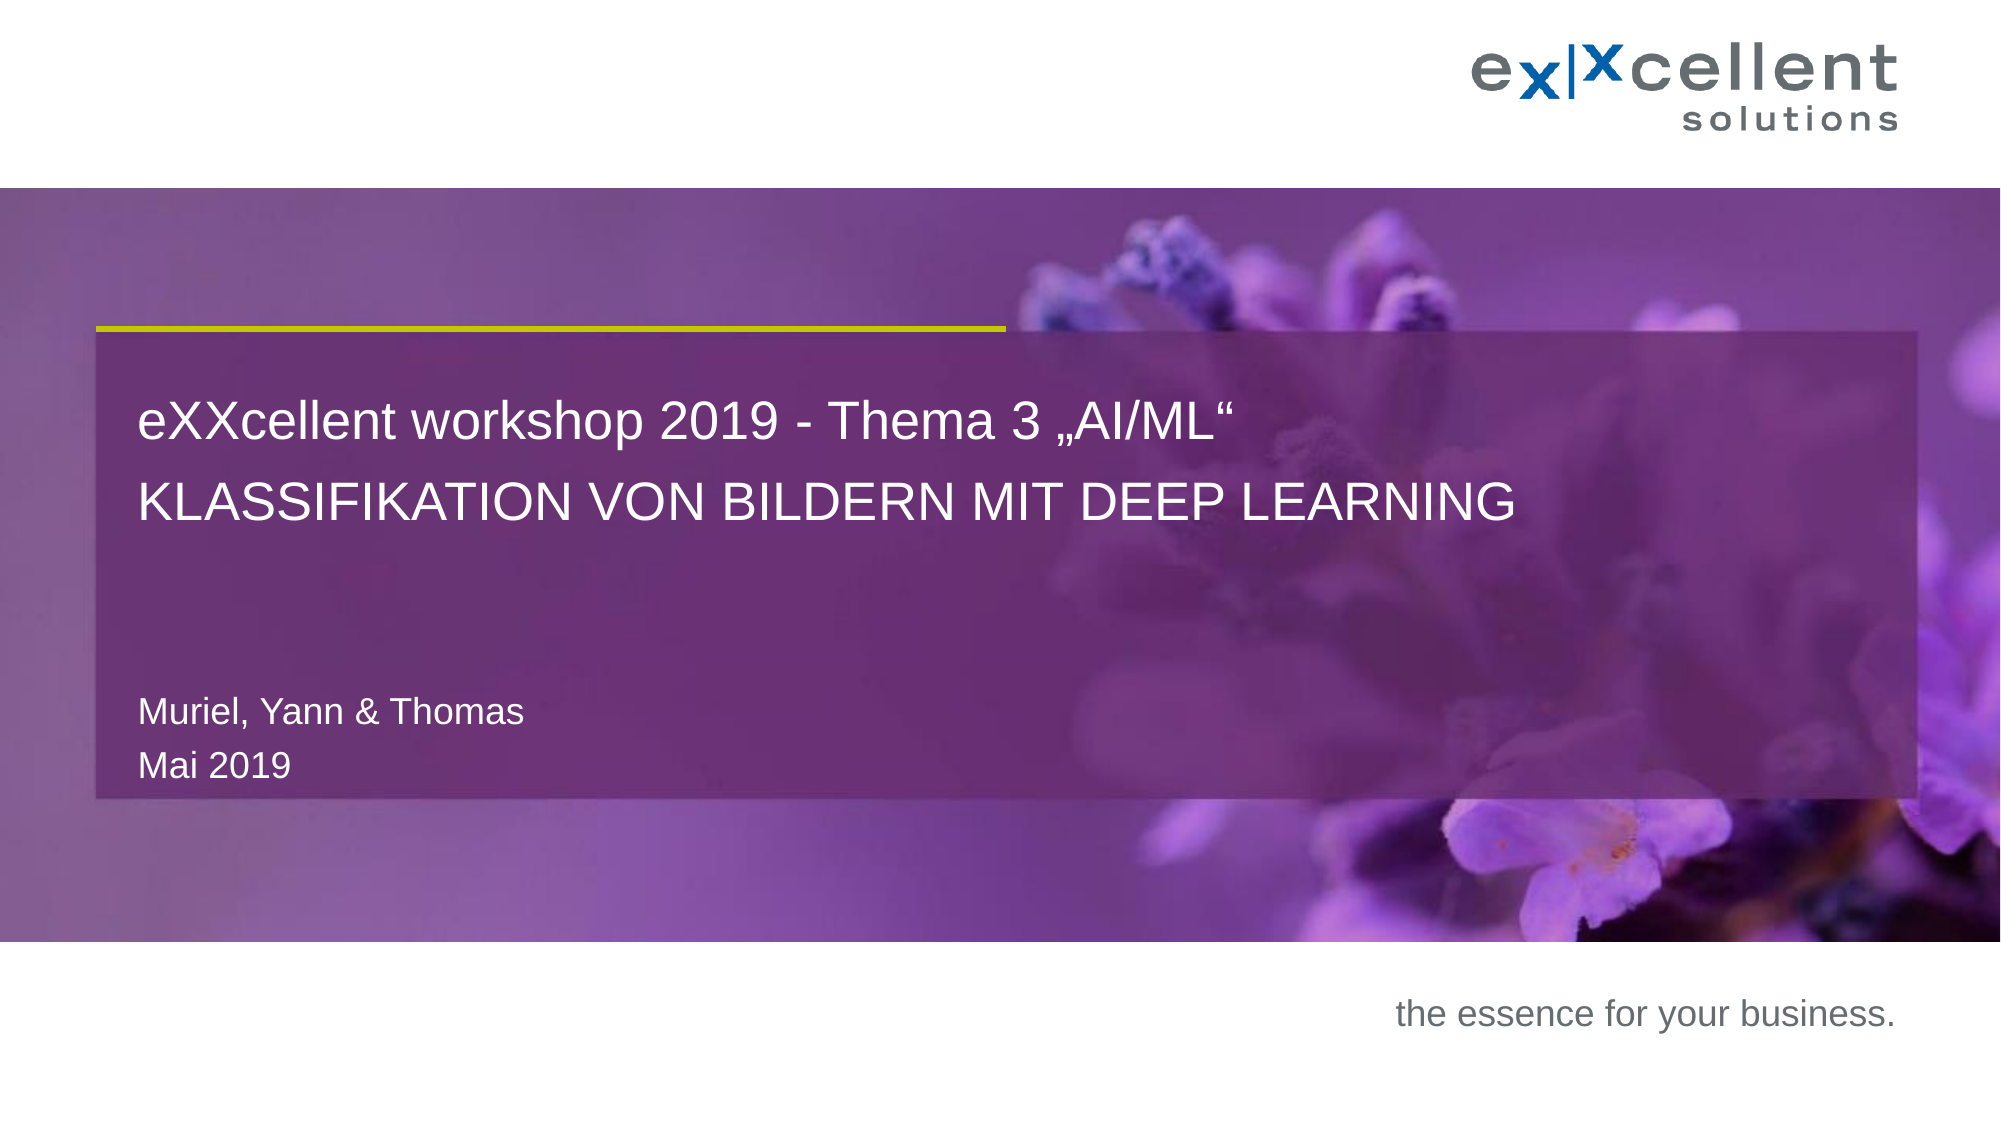

# eXXcellent workshop 2019 - Thema 3 „AI/ML“
Klassifikation von Bildern mit Deep Learning
Muriel, Yann & Thomas
Mai 2019